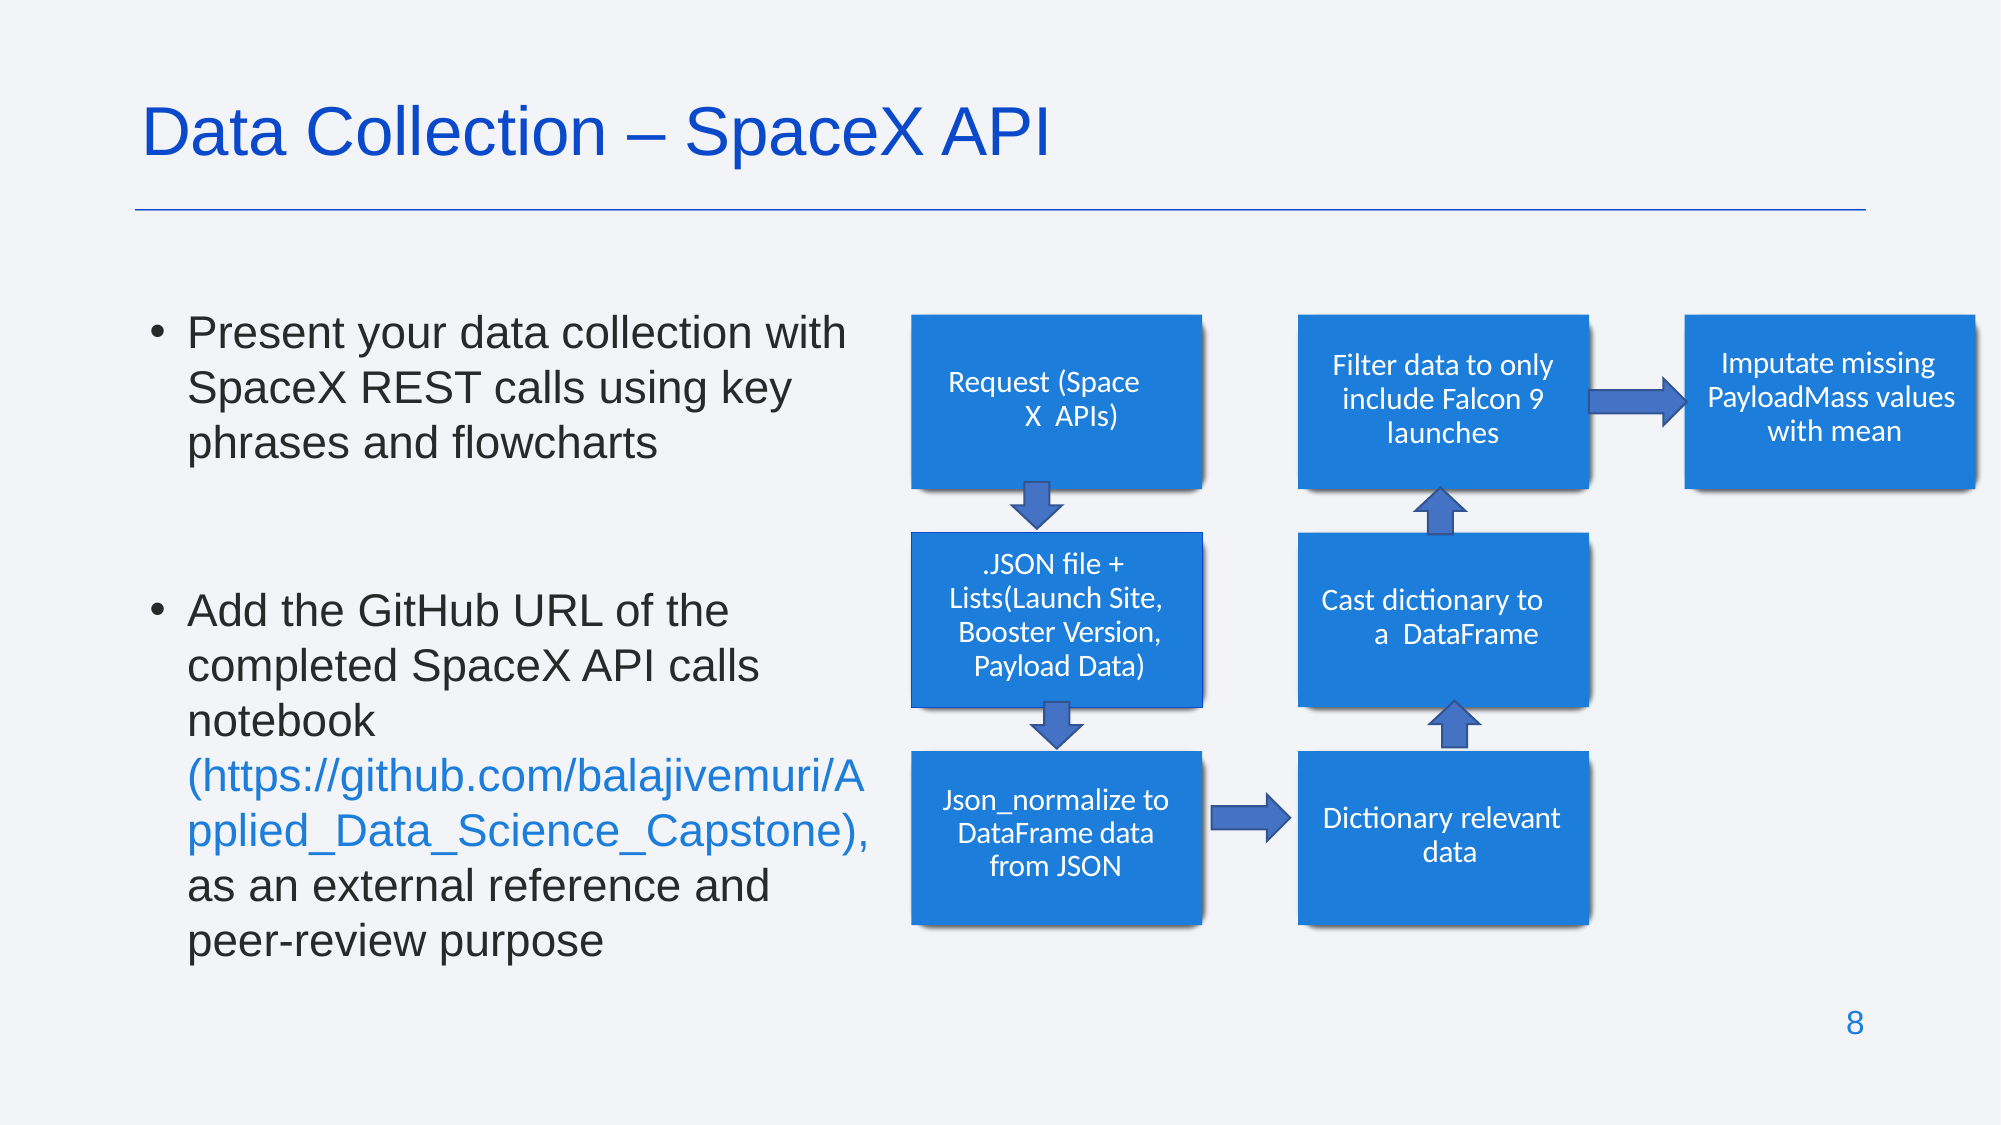

Data Collection – SpaceX API
Present your data collection with SpaceX REST calls using key phrases and flowcharts

Add the GitHub URL of the completed SpaceX API calls notebook (https://github.com/balajivemuri/Applied_Data_Science_Capstone), as an external reference and peer-review purpose

Filter data to only  include Falcon 9  launches
Imputate missing  PayloadMass values  with mean
Request (Space X  APIs)

.JSON file +  Lists(Launch Site,  Booster Version,  Payload Data)
Cast dictionary to a  DataFrame

Json_normalize to  DataFrame data  from JSON

Dictionary relevant  data
8